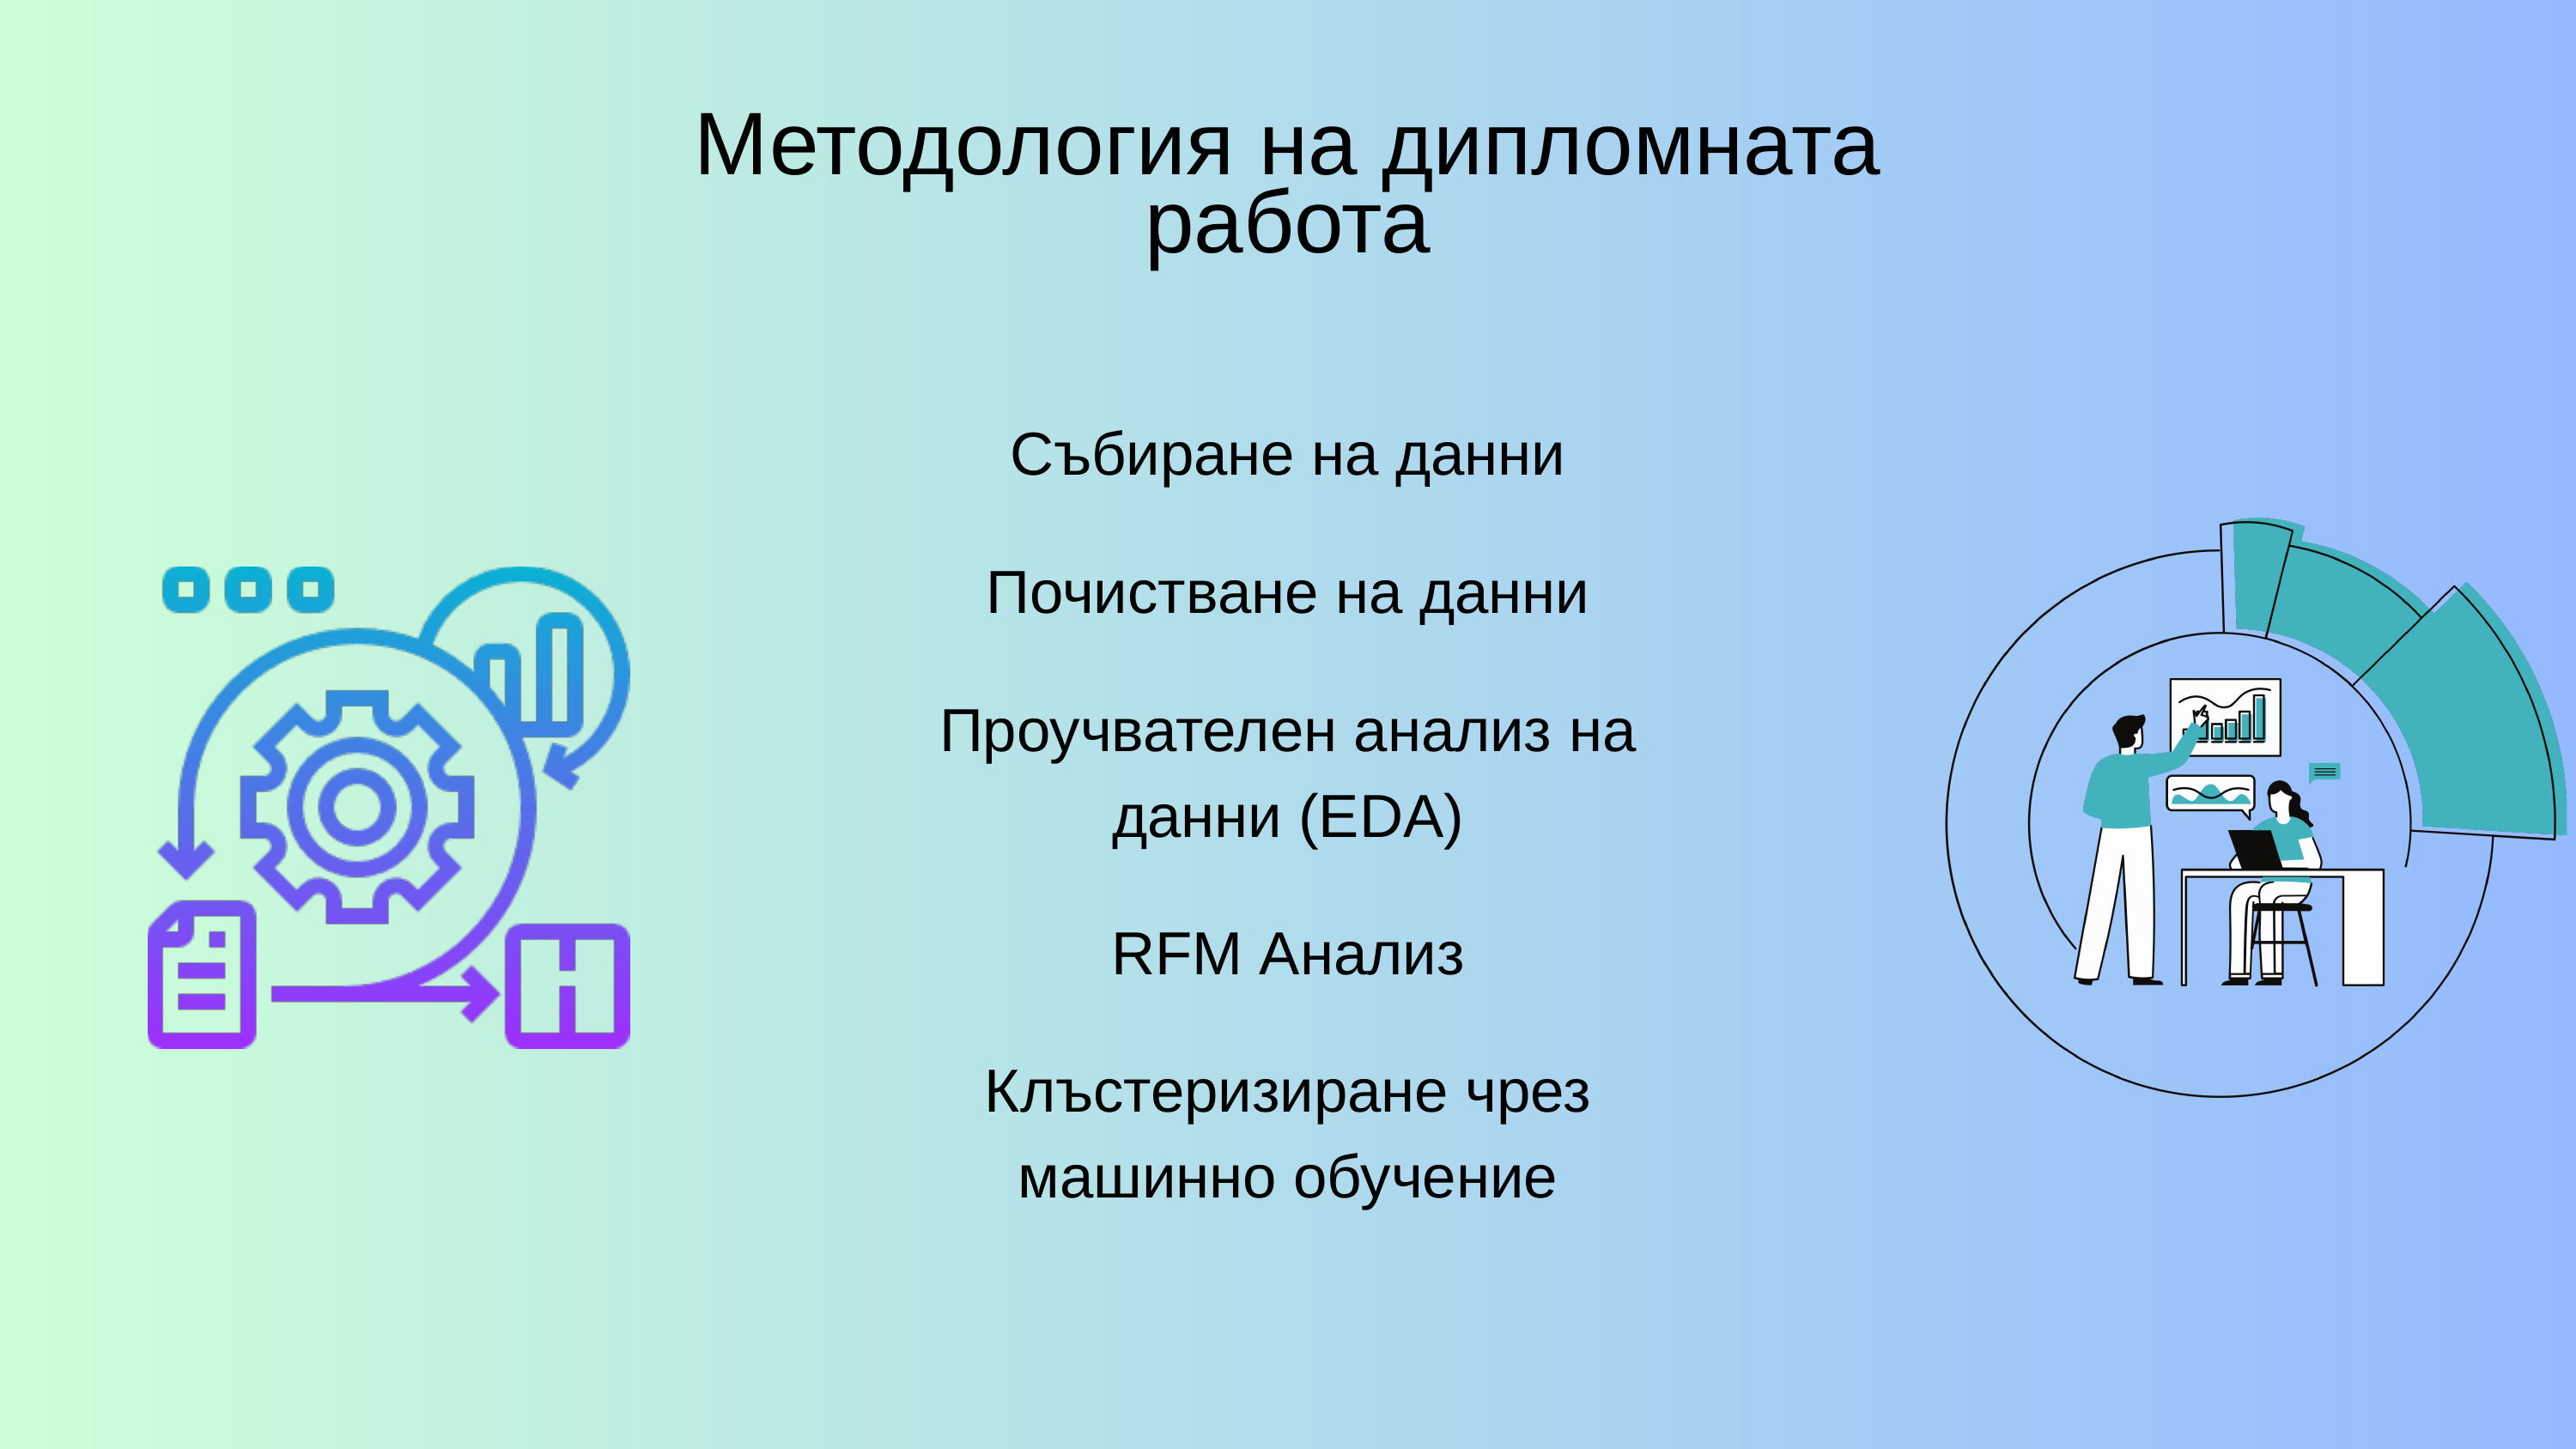

Методология на дипломната работа
Събиране на данни

Почистване на данни

Проучвателен анализ на данни (EDA)
RFM Анализ
Клъстеризиране чрез машинно обучение